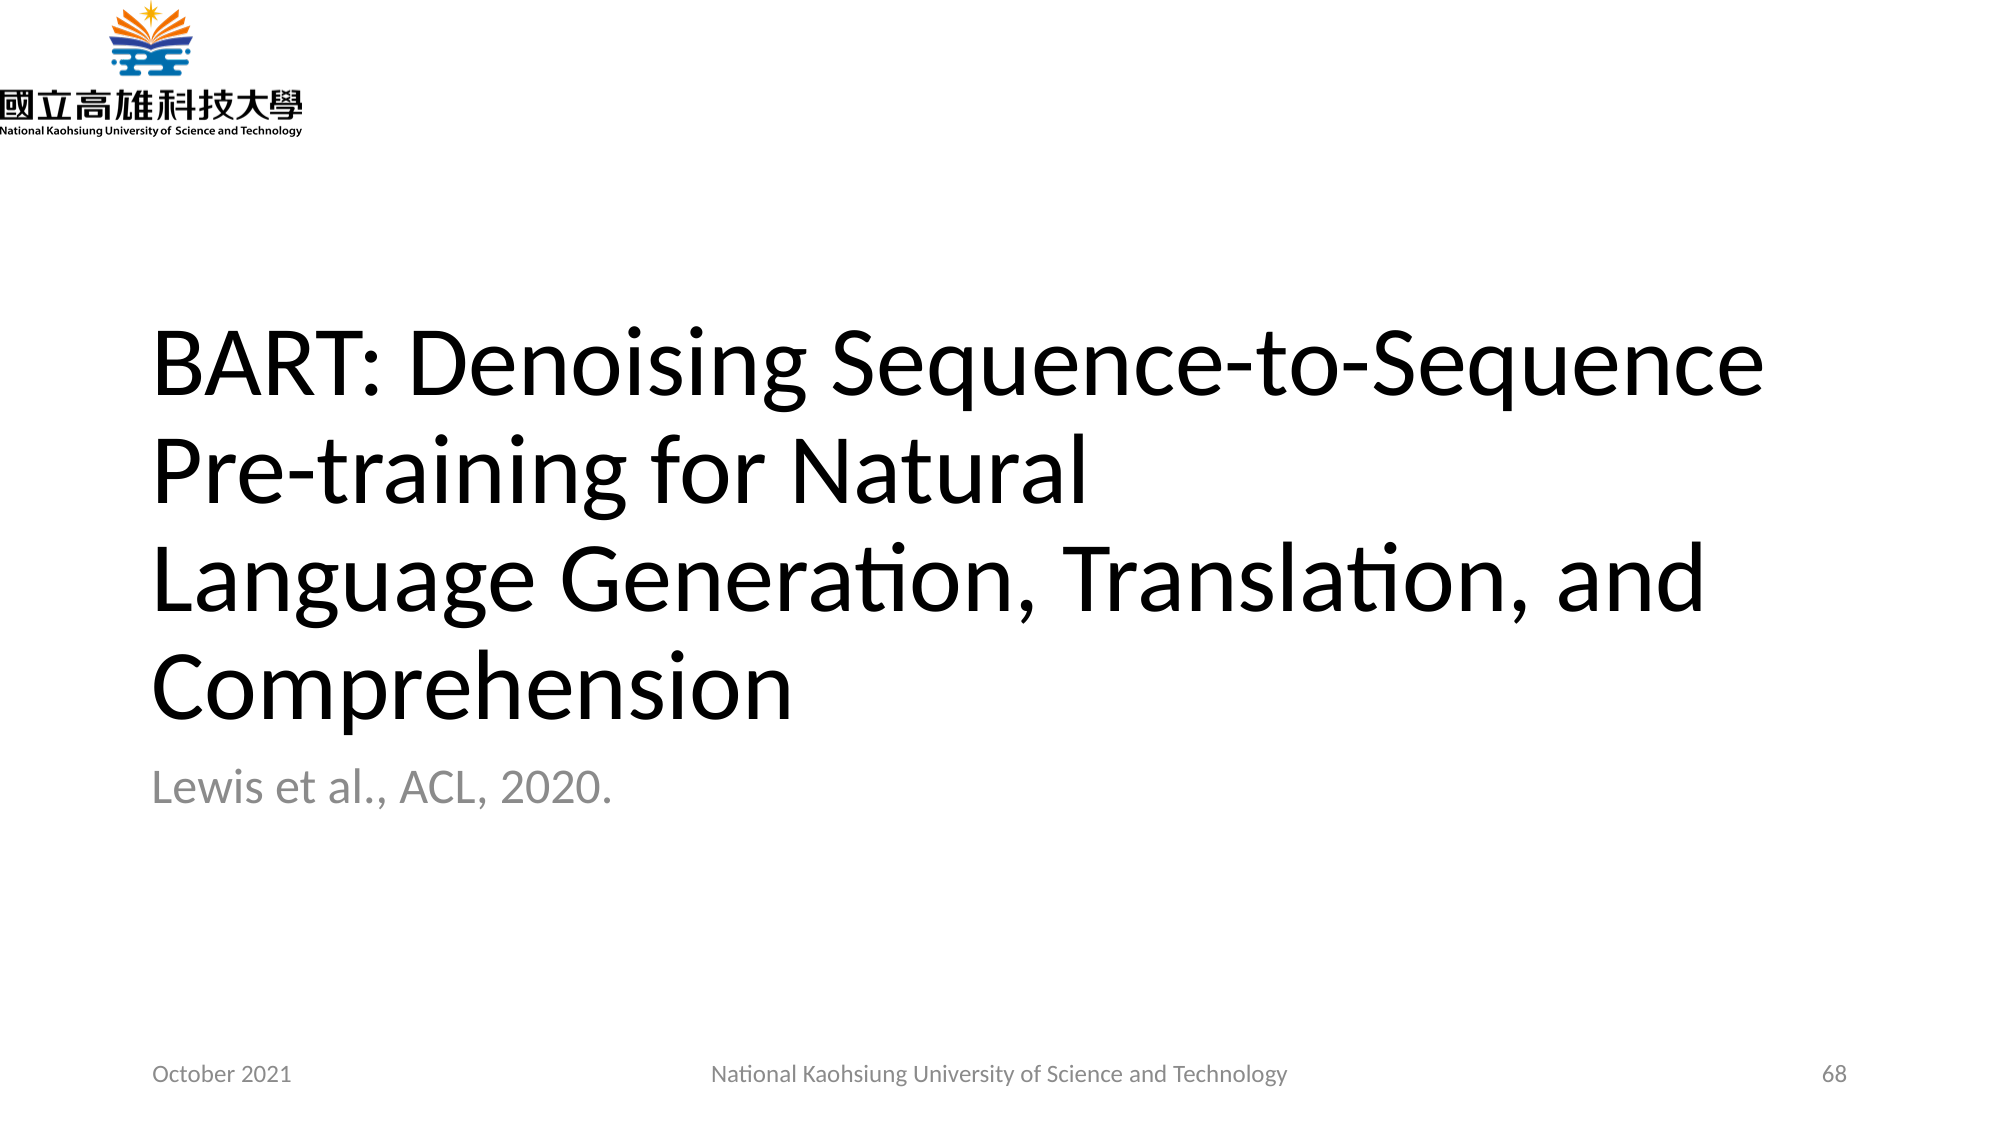

# BART: Denoising Sequence-to-Sequence Pre-training for Natural Language Generation, Translation, and Comprehension
Lewis et al., ACL, 2020.
October 2021
National Kaohsiung University of Science and Technology
68